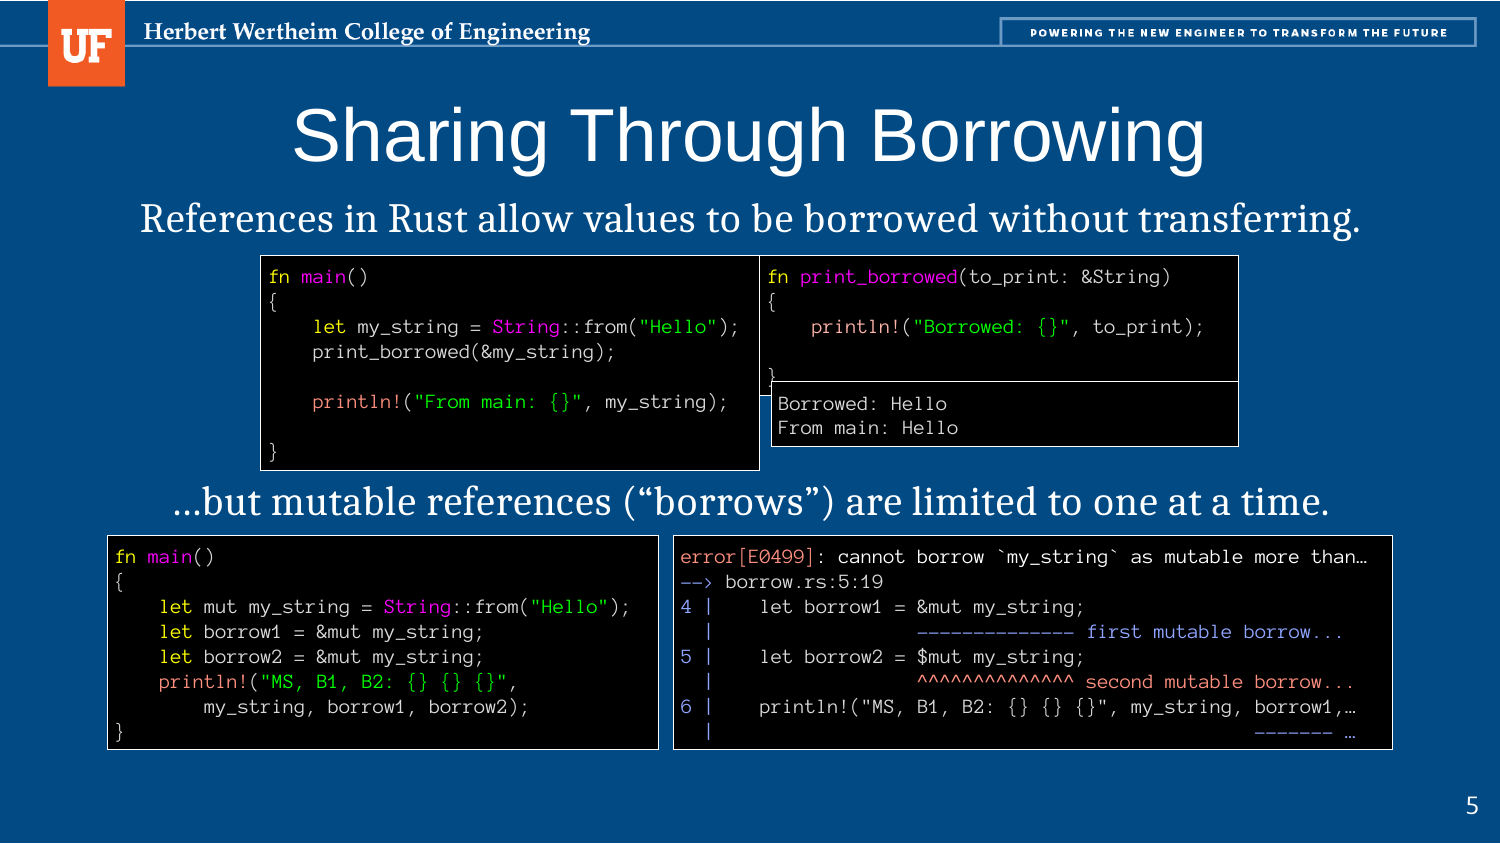

# Sharing Through Borrowing
References in Rust allow values to be borrowed without transferring.
fn main()
{
    let my_string = String::from("Hello");
    print_borrowed(&my_string);

    println!("From main: {}", my_string);
}
fn print_borrowed(to_print: &String)
{
    println!("Borrowed: {}", to_print);
}
Borrowed: Hello
From main: Hello
…but mutable references (“borrows”) are limited to one at a time.
fn main()
{
    let mut my_string = String::from("Hello");
    let borrow1 = &mut my_string;
    let borrow2 = &mut my_string;
    println!("MS, B1, B2: {} {} {}",
        my_string, borrow1, borrow2);
}
error[E0499]: cannot borrow `my_string` as mutable more than…
--> borrow.rs:5:19
4 |    let borrow1 = &mut my_string;
  |                  -------------- first mutable borrow...
5 |    let borrow2 = $mut my_string;
  |                  ^^^^^^^^^^^^^^ second mutable borrow...
6 |    println!("MS, B1, B2: {} {} {}", my_string, borrow1,…
  |                                                ------- …
5